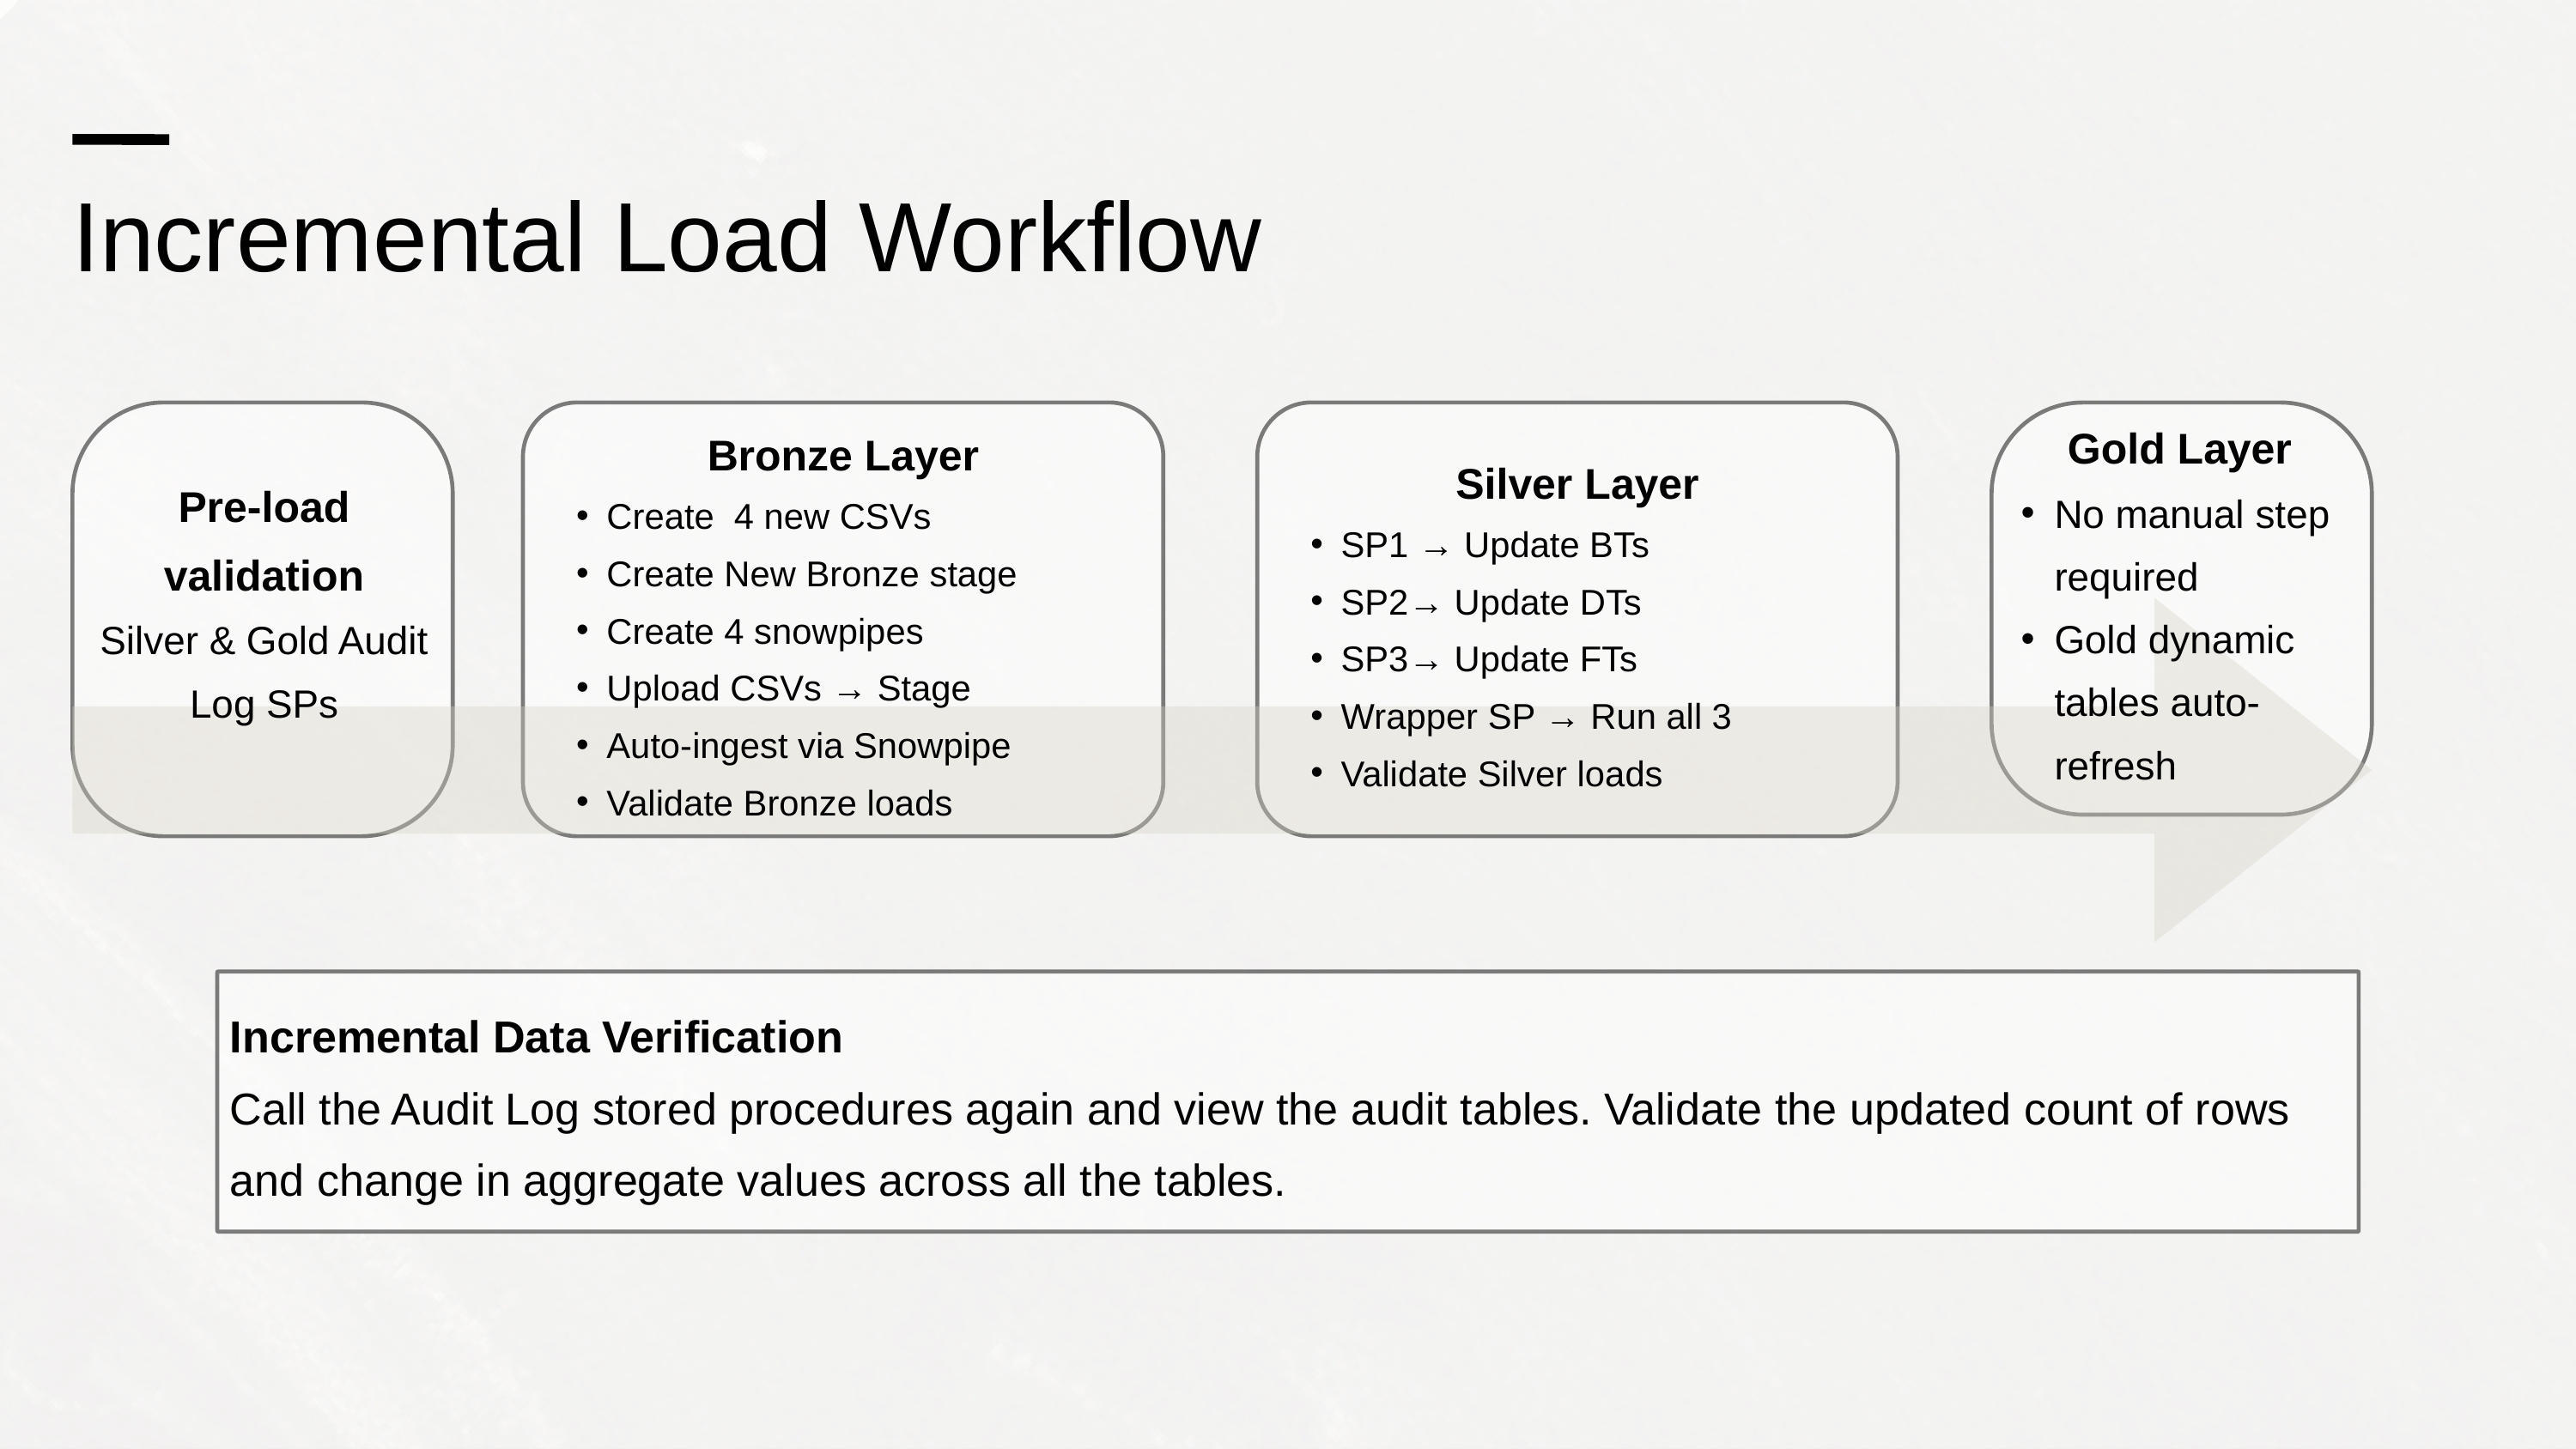

Incremental Load Workflow

Gold Layer
No manual step required
Gold dynamic tables auto-refresh
Bronze Layer
Create  4 new CSVs
Create New Bronze stage
Create 4 snowpipes
Upload CSVs → Stage
Auto-ingest via Snowpipe
Validate Bronze loads
Silver Layer
SP1 → Update BTs
SP2→ Update DTs
SP3→ Update FTs
Wrapper SP → Run all 3
Validate Silver loads
Pre-load validation
Silver & Gold Audit Log SPs

Incremental Data Verification
Call the Audit Log stored procedures again and view the audit tables. Validate the updated count of rows and change in aggregate values across all the tables.